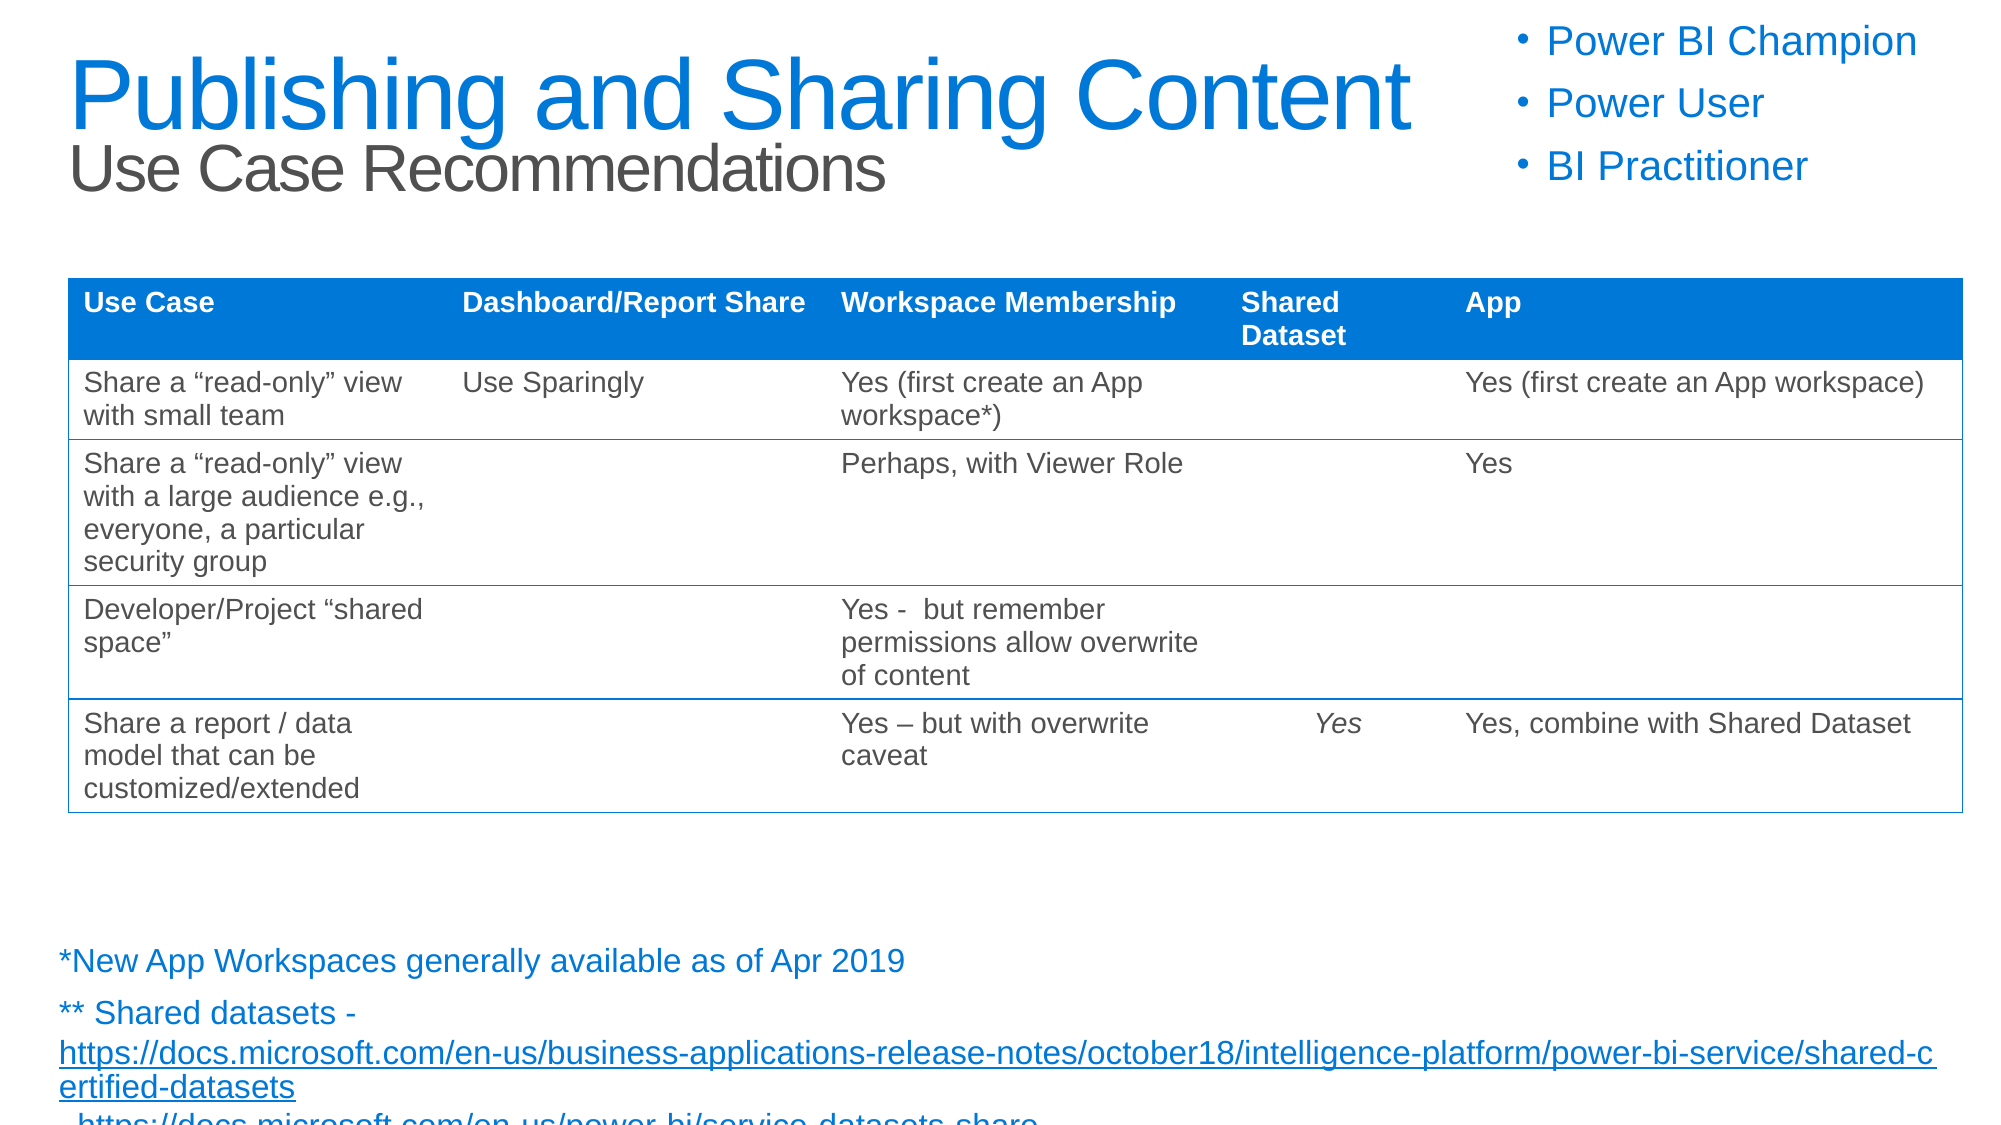

Power BI Champion
Power User
BI Practitioner
# Publishing and Sharing Content Use Case Recommendations
| Use Case | Dashboard/Report Share | Workspace Membership | Shared Dataset | App |
| --- | --- | --- | --- | --- |
| Share a “read-only” view with small team | Use Sparingly | Yes (first create an App workspace\*) |  | Yes (first create an App workspace) |
| Share a “read-only” view with a large audience e.g., everyone, a particular security group |  | Perhaps, with Viewer Role |  | Yes |
| Developer/Project “shared space” |  | Yes - but remember permissions allow overwrite of content |  |  |
| Share a report / data model that can be customized/extended |  | Yes – but with overwrite caveat | Yes | Yes, combine with Shared Dataset |
*New App Workspaces generally available as of Apr 2019
** Shared datasets - https://docs.microsoft.com/en-us/business-applications-release-notes/october18/intelligence-platform/power-bi-service/shared-certified-datasets, https://docs.microsoft.com/en-us/power-bi/service-datasets-share